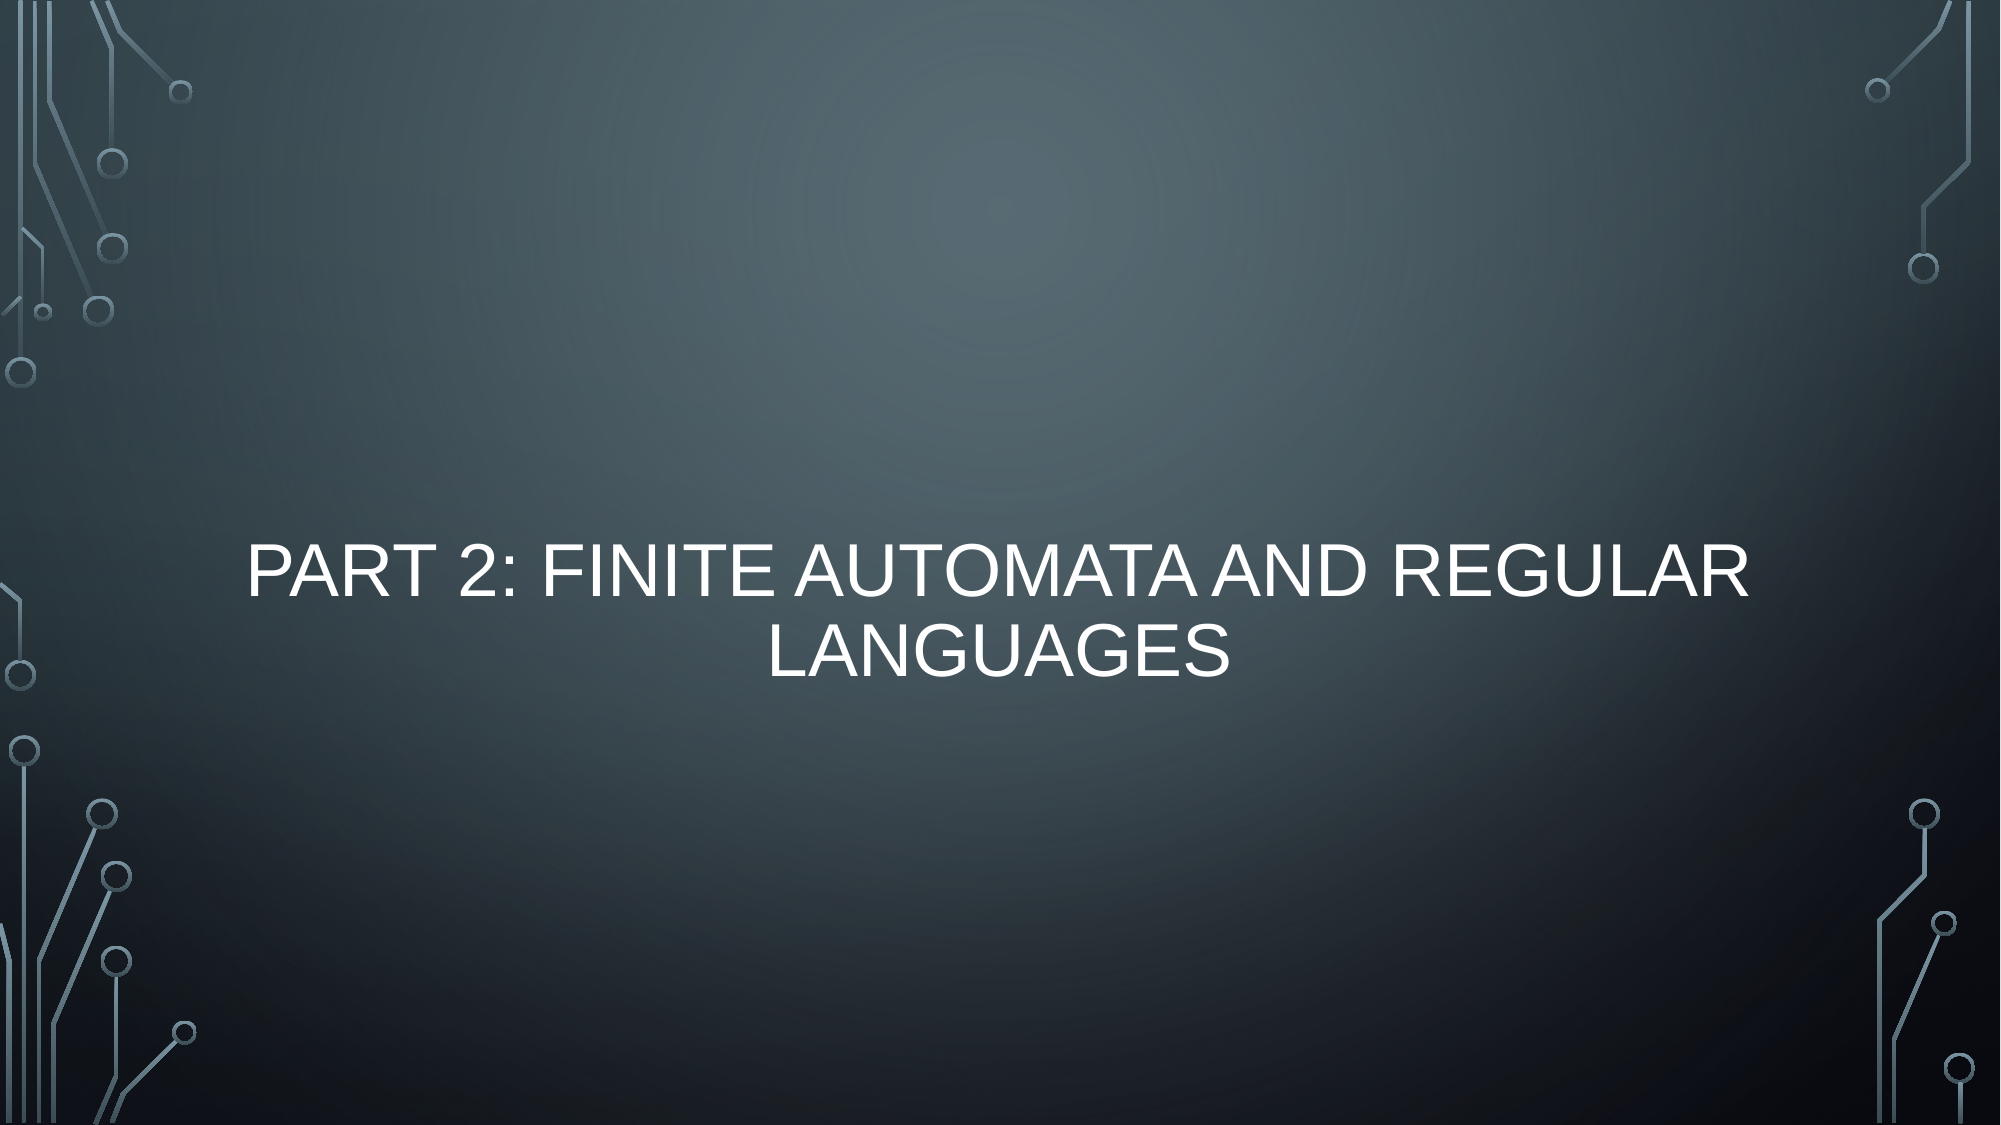

# Part 2: Finite Automata And Regular Languages